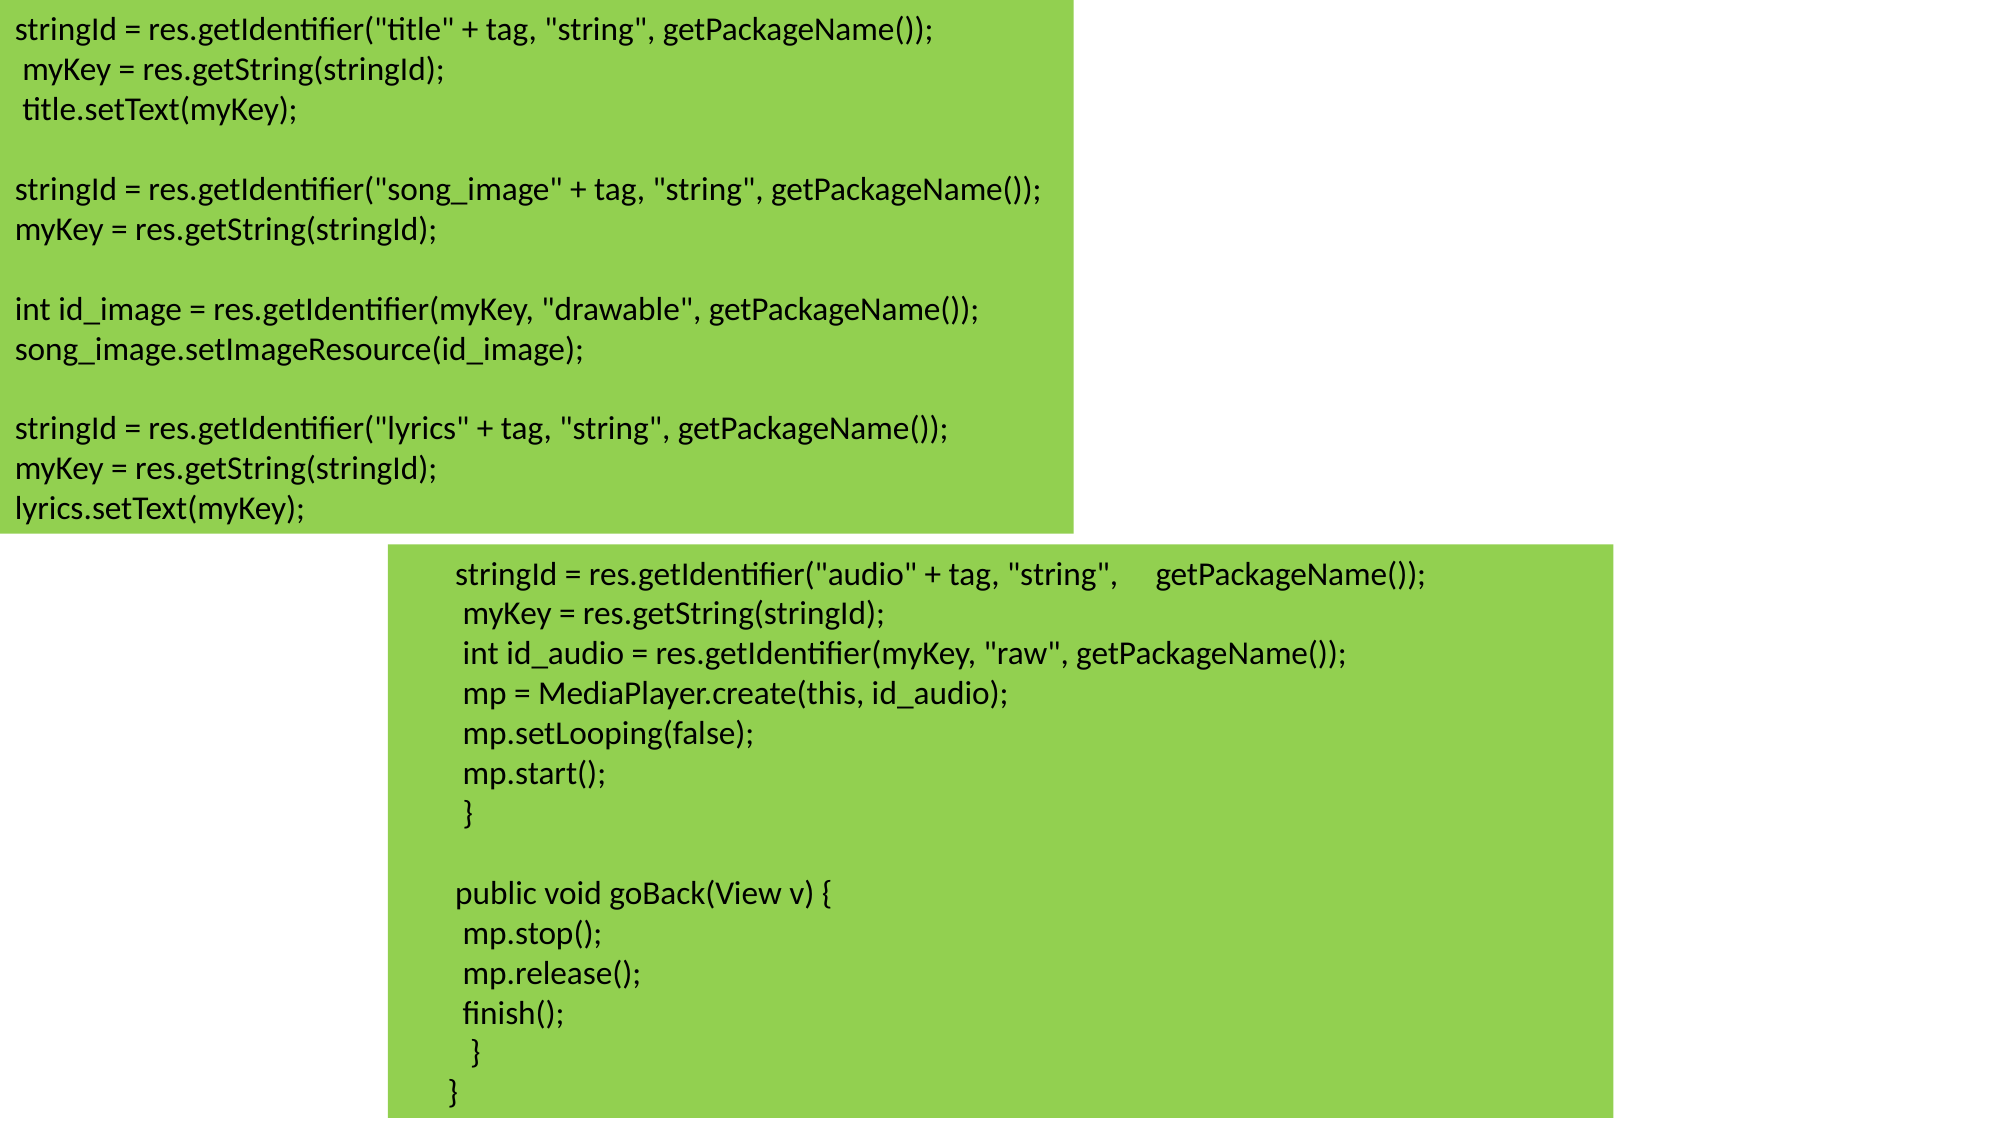

stringId = res.getIdentifier("title" + tag, "string", getPackageName());
 myKey = res.getString(stringId);
 title.setText(myKey);

stringId = res.getIdentifier("song_image" + tag, "string", getPackageName());
myKey = res.getString(stringId);

int id_image = res.getIdentifier(myKey, "drawable", getPackageName());
song_image.setImageResource(id_image);

stringId = res.getIdentifier("lyrics" + tag, "string", getPackageName());
myKey = res.getString(stringId);
lyrics.setText(myKey);
       stringId = res.getIdentifier("audio" + tag, "string",     getPackageName());
        myKey = res.getString(stringId);
        int id_audio = res.getIdentifier(myKey, "raw", getPackageName());
        mp = MediaPlayer.create(this, id_audio);
        mp.setLooping(false);
        mp.start();
        }

       public void goBack(View v) {
        mp.stop();
        mp.release();
        finish();
         }
      }